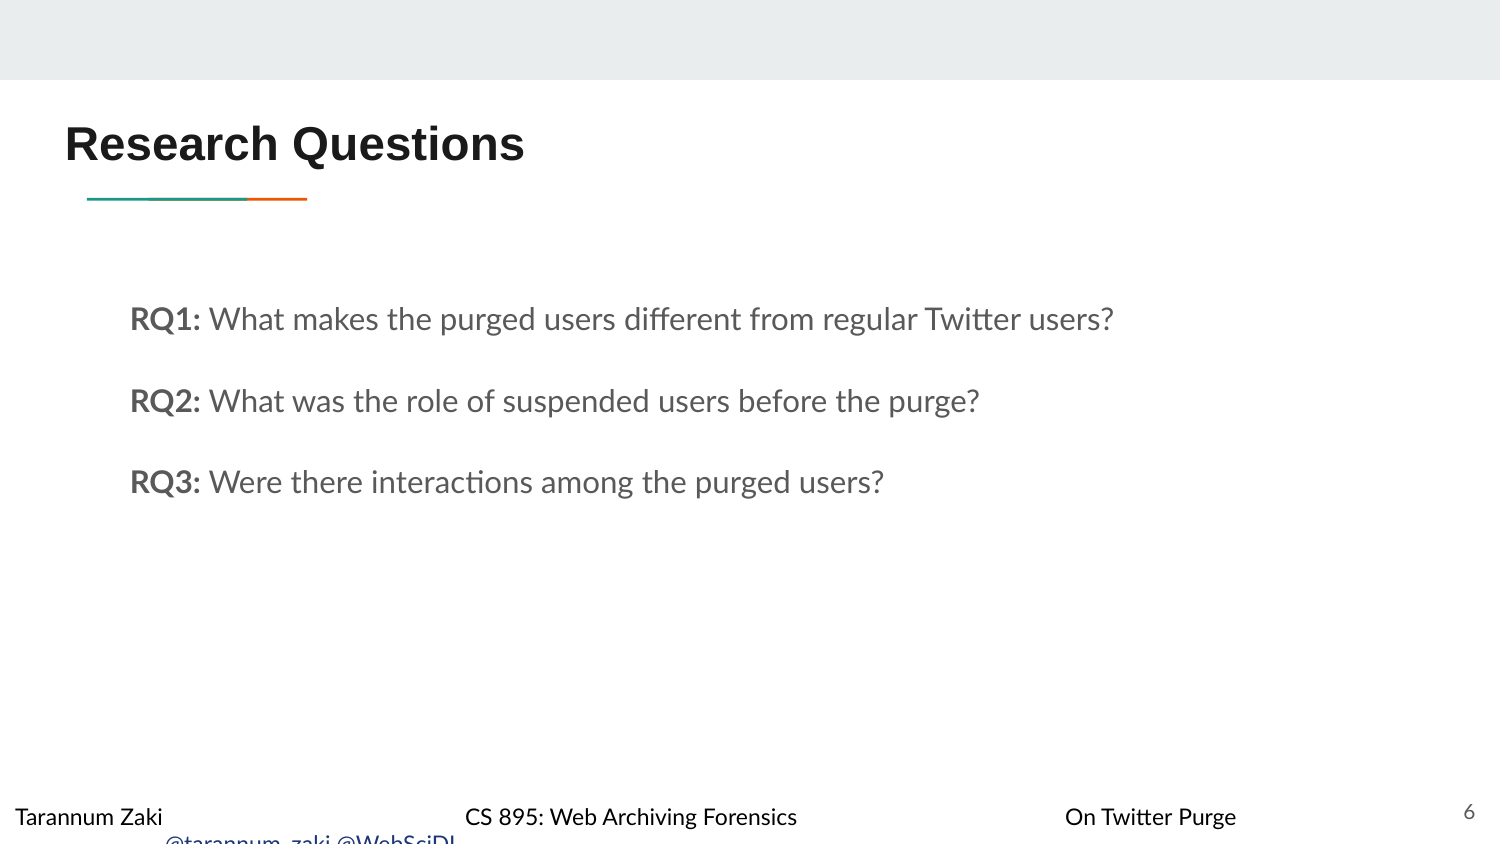

# Research Questions
RQ1: What makes the purged users different from regular Twitter users?
RQ2: What was the role of suspended users before the purge?
RQ3: Were there interactions among the purged users?
6
Tarannum Zaki			CS 895: Web Archiving Forensics		On Twitter Purge		@tarannum_zaki @WebSciDL